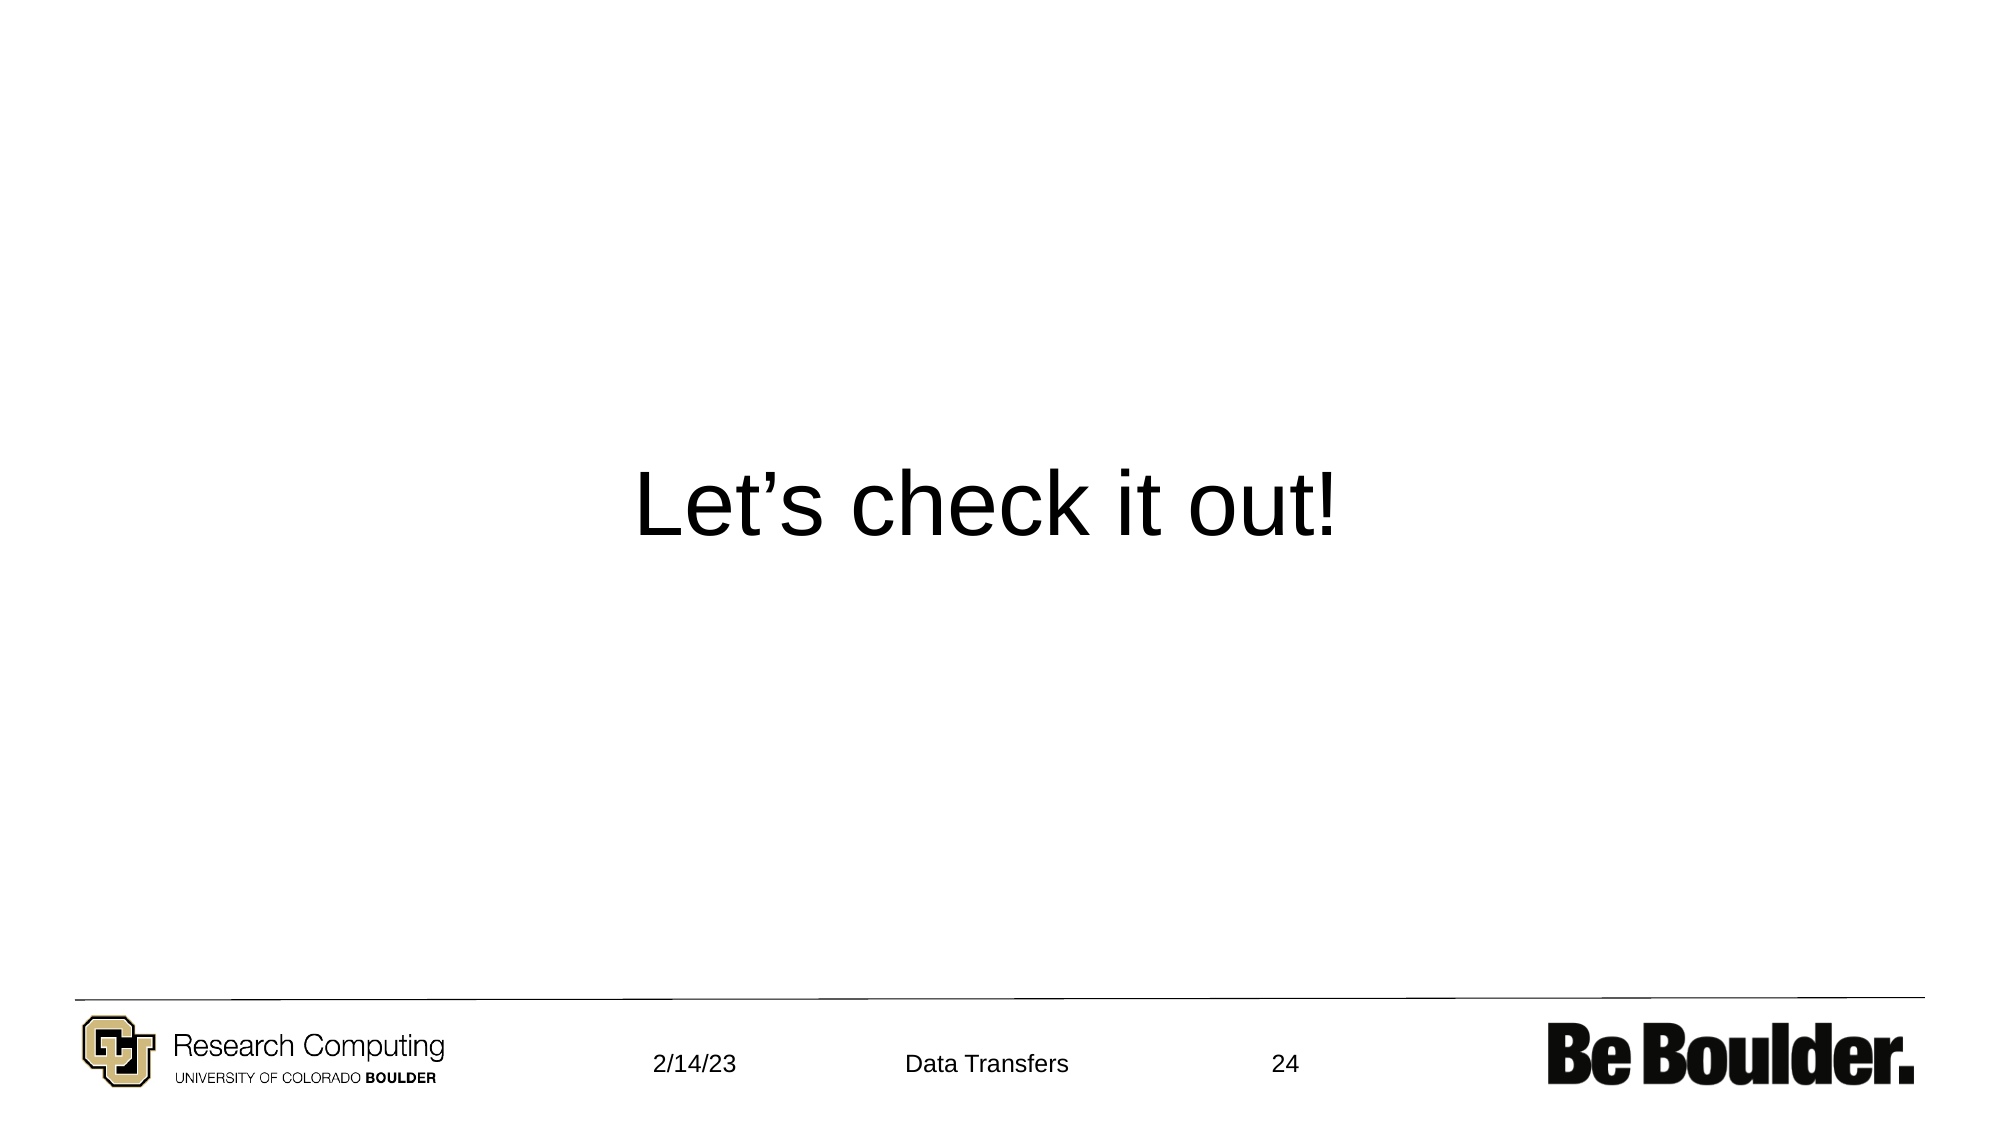

Let’s check it out!
2/14/23
24
Data Transfers